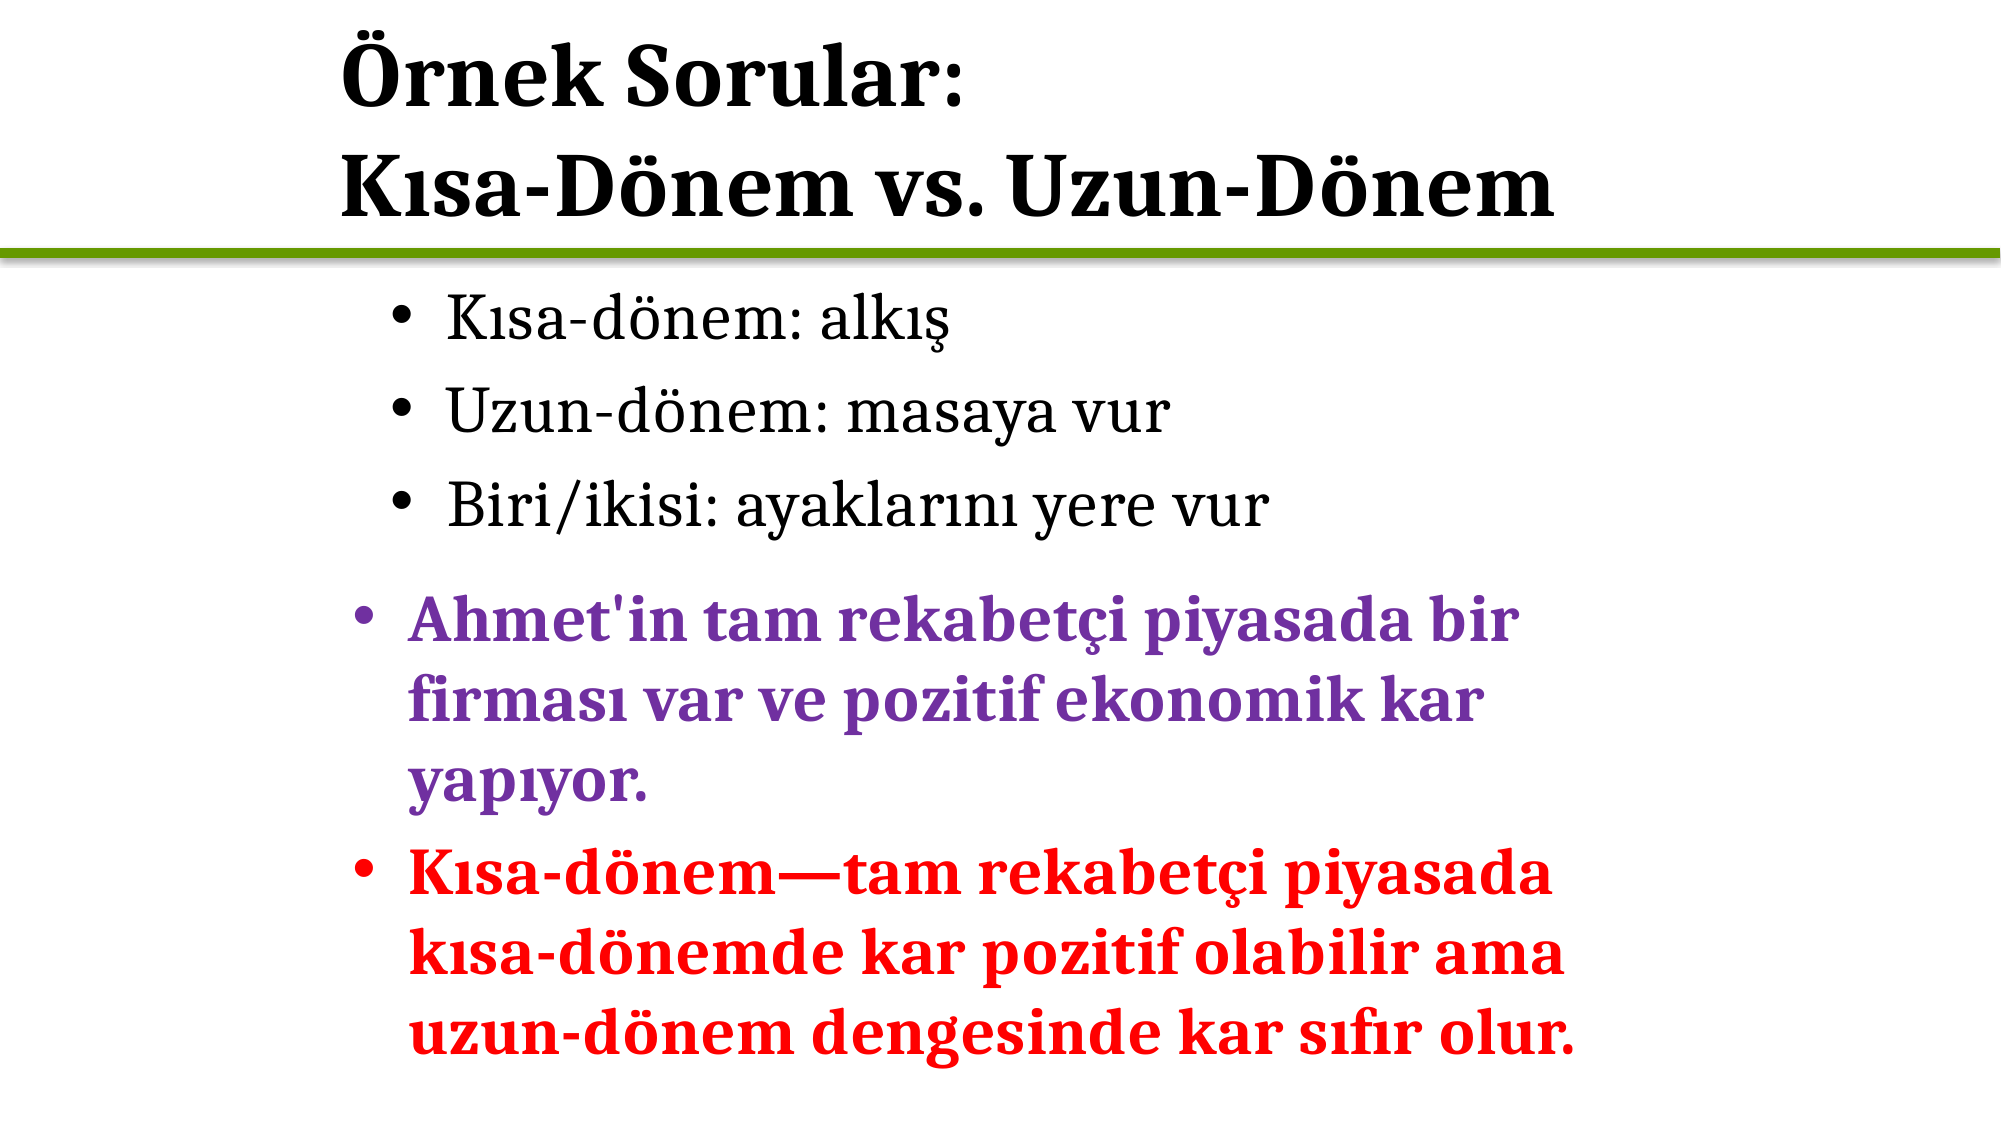

# Örnek Sorular: Kısa-Dönem vs. Uzun-Dönem
Kısa-dönem: alkış
Uzun-dönem: masaya vur
Biri/ikisi: ayaklarını yere vur
Ahmet'in tam rekabetçi piyasada bir firması var ve pozitif ekonomik kar yapıyor.
Kısa-dönem—tam rekabetçi piyasada kısa-dönemde kar pozitif olabilir ama uzun-dönem dengesinde kar sıfır olur.